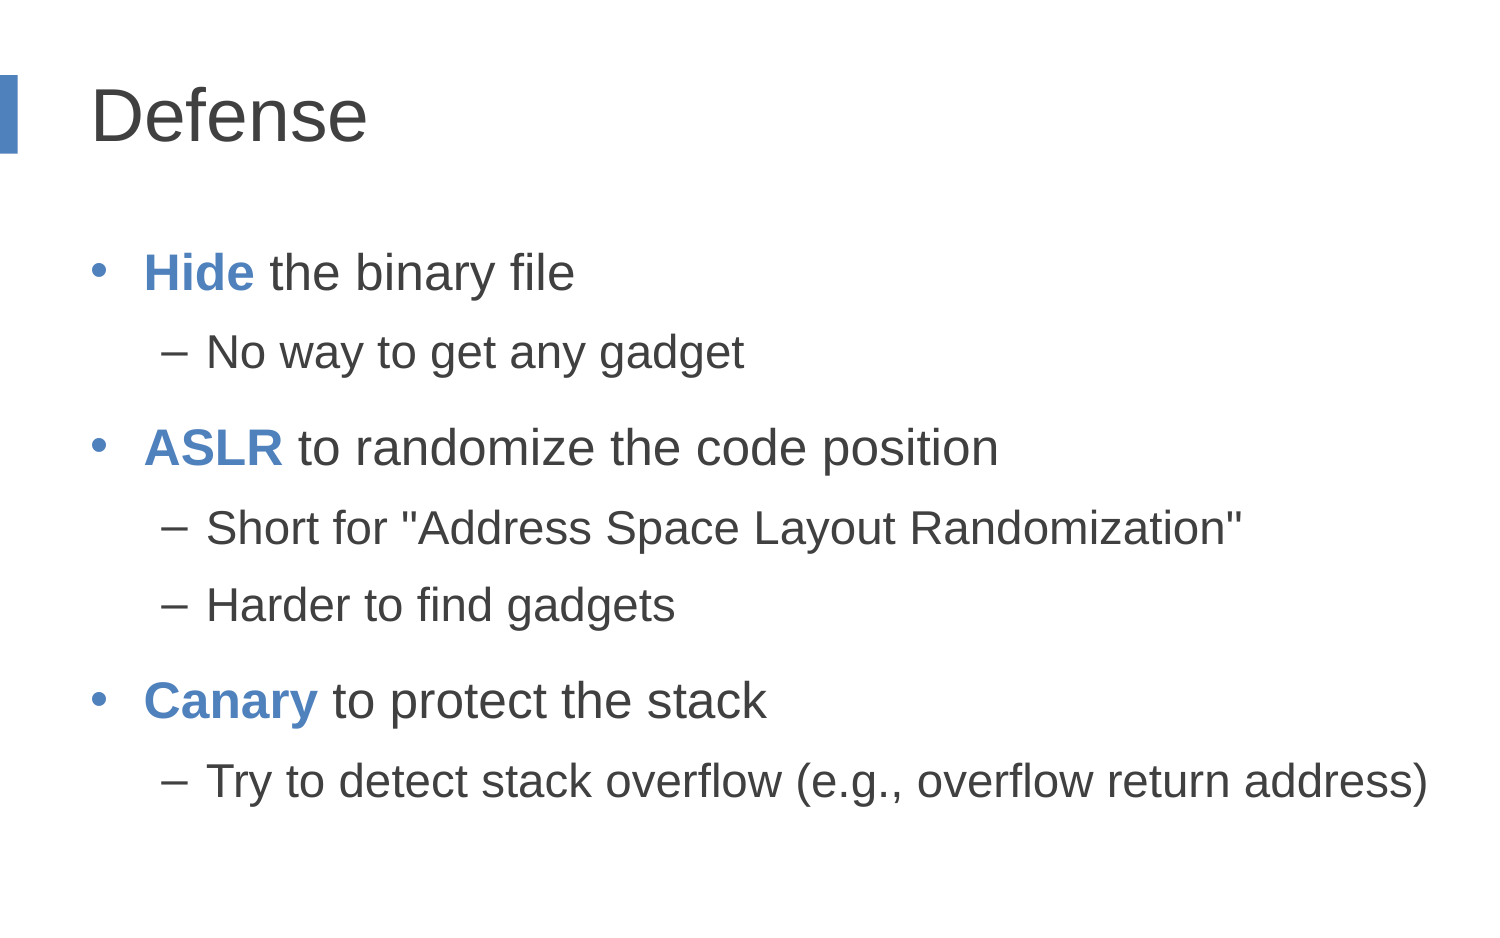

# Defense
Hide the binary file
No way to get any gadget
ASLR to randomize the code position
Short for "Address Space Layout Randomization"
Harder to find gadgets
Canary to protect the stack
Try to detect stack overflow (e.g., overflow return address)